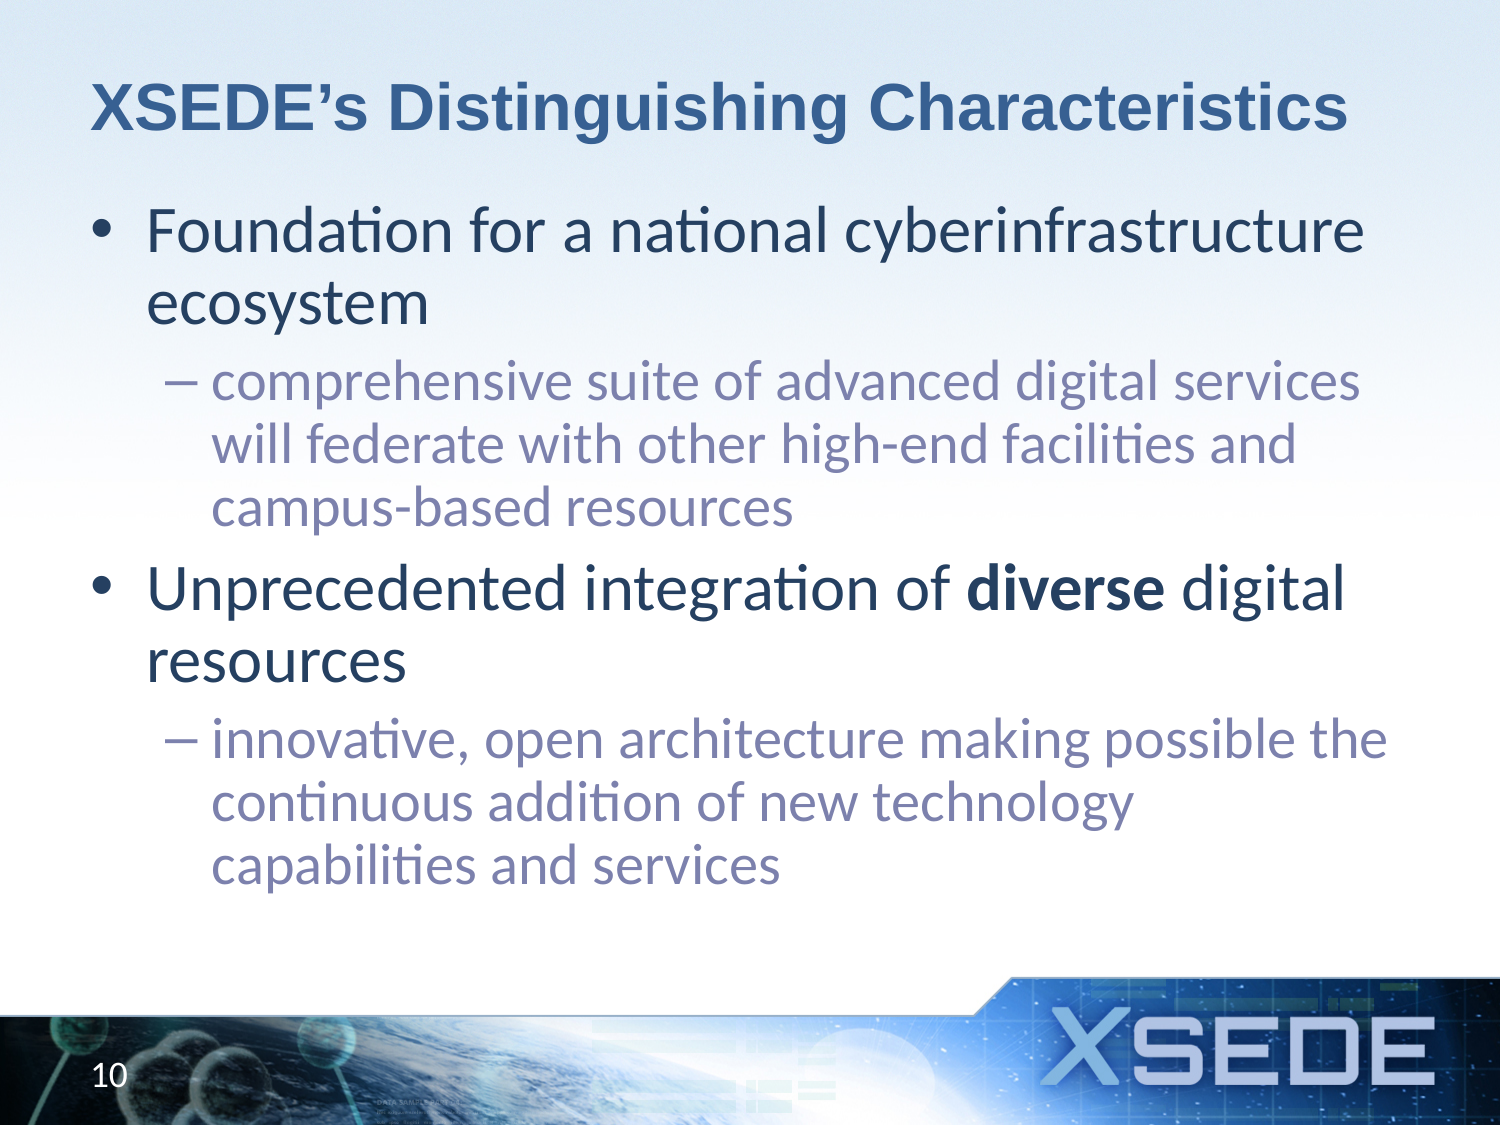

# XSEDE’s Distinguishing Characteristics
Foundation for a national cyberinfrastructure ecosystem
comprehensive suite of advanced digital services will federate with other high-end facilities and campus-based resources
Unprecedented integration of diverse digital resources
innovative, open architecture making possible the continuous addition of new technology capabilities and services
10